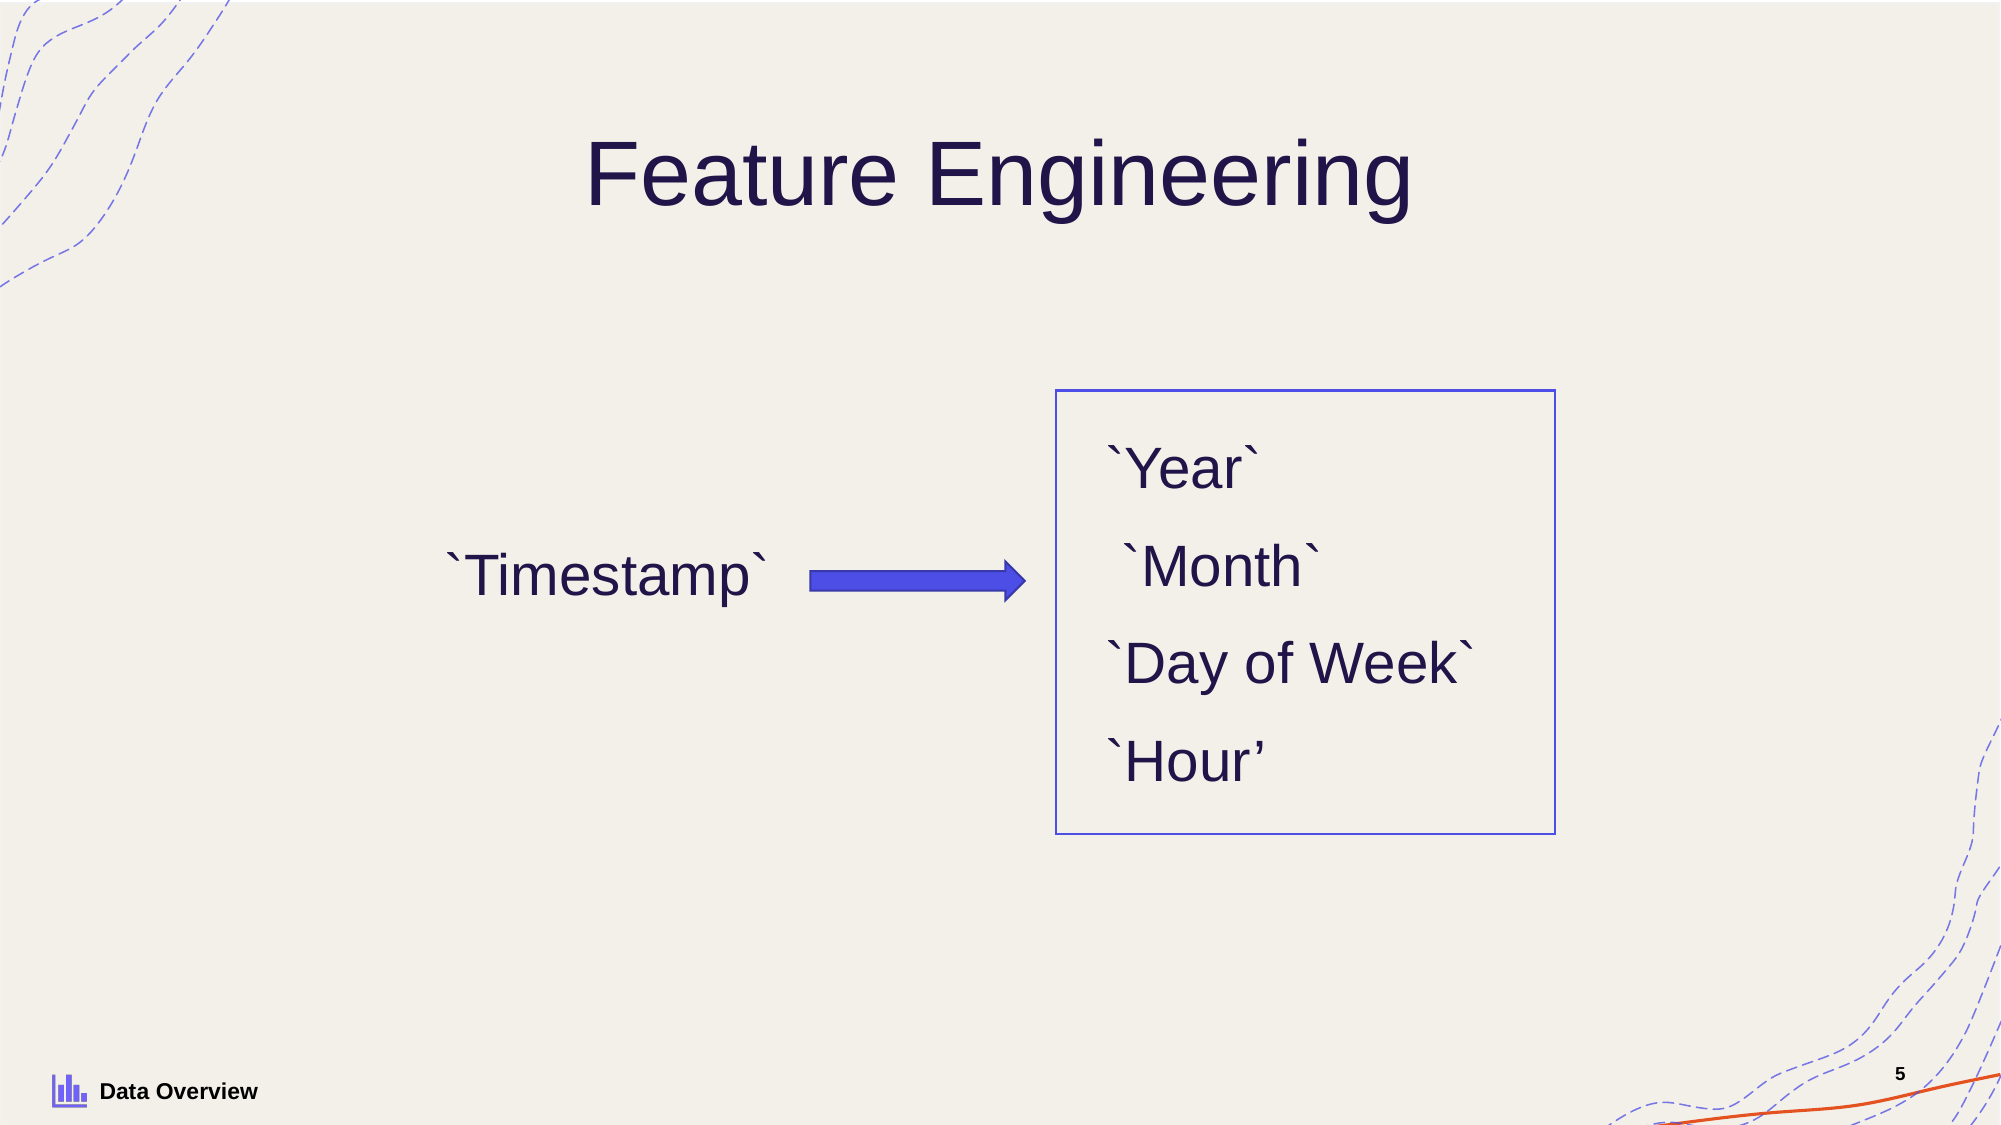

# Feature Engineering

`Year`
 `Month`
`Day of Week`
`Hour’

`Timestamp`

5

Data Overview